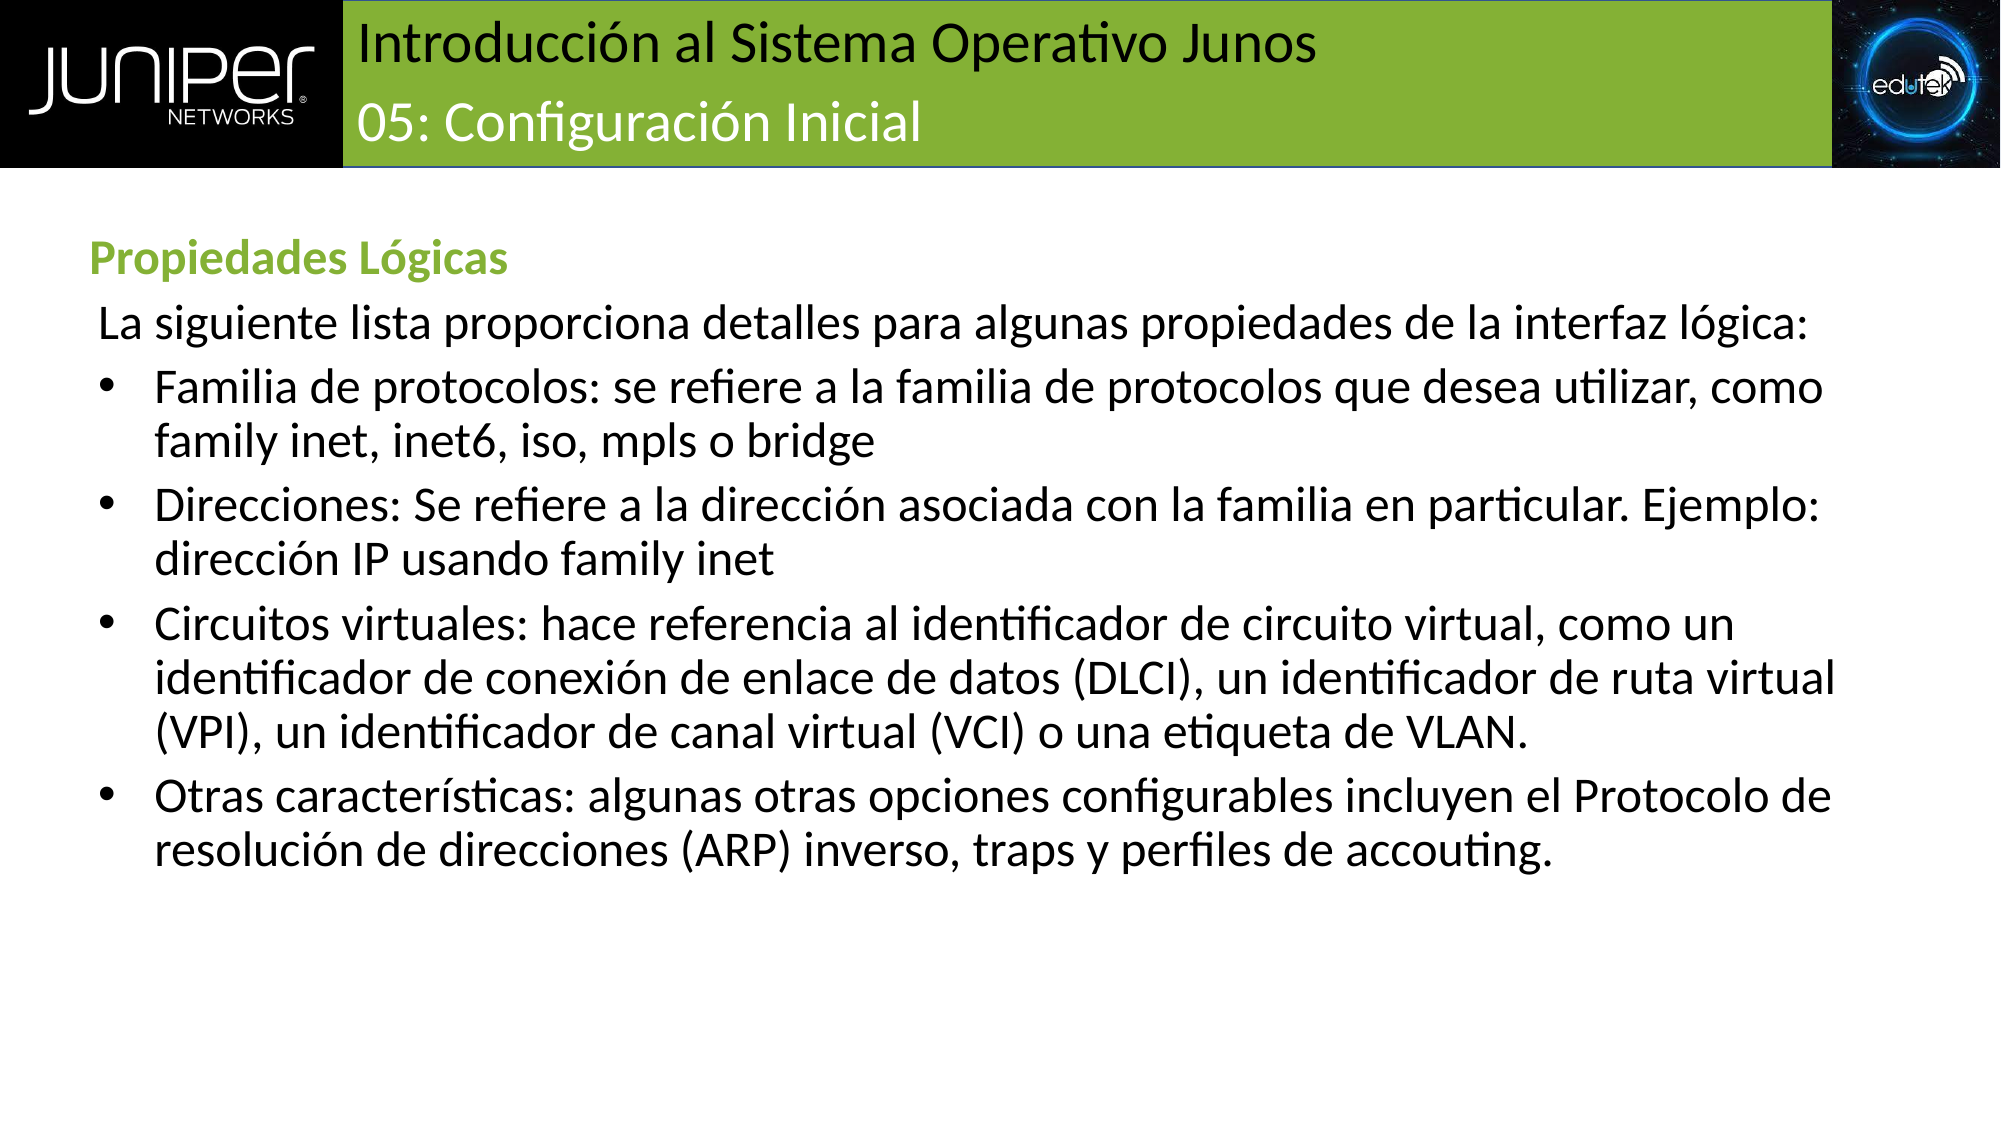

# Introducción al Sistema Operativo Junos
05: Configuración Inicial
Propiedades Lógicas
La siguiente lista proporciona detalles para algunas propiedades de la interfaz lógica:
Familia de protocolos: se refiere a la familia de protocolos que desea utilizar, como family inet, inet6, iso, mpls o bridge
Direcciones: Se refiere a la dirección asociada con la familia en particular. Ejemplo: dirección IP usando family inet
Circuitos virtuales: hace referencia al identificador de circuito virtual, como un identificador de conexión de enlace de datos (DLCI), un identificador de ruta virtual (VPI), un identificador de canal virtual (VCI) o una etiqueta de VLAN.
Otras características: algunas otras opciones configurables incluyen el Protocolo de resolución de direcciones (ARP) inverso, traps y perfiles de accouting.